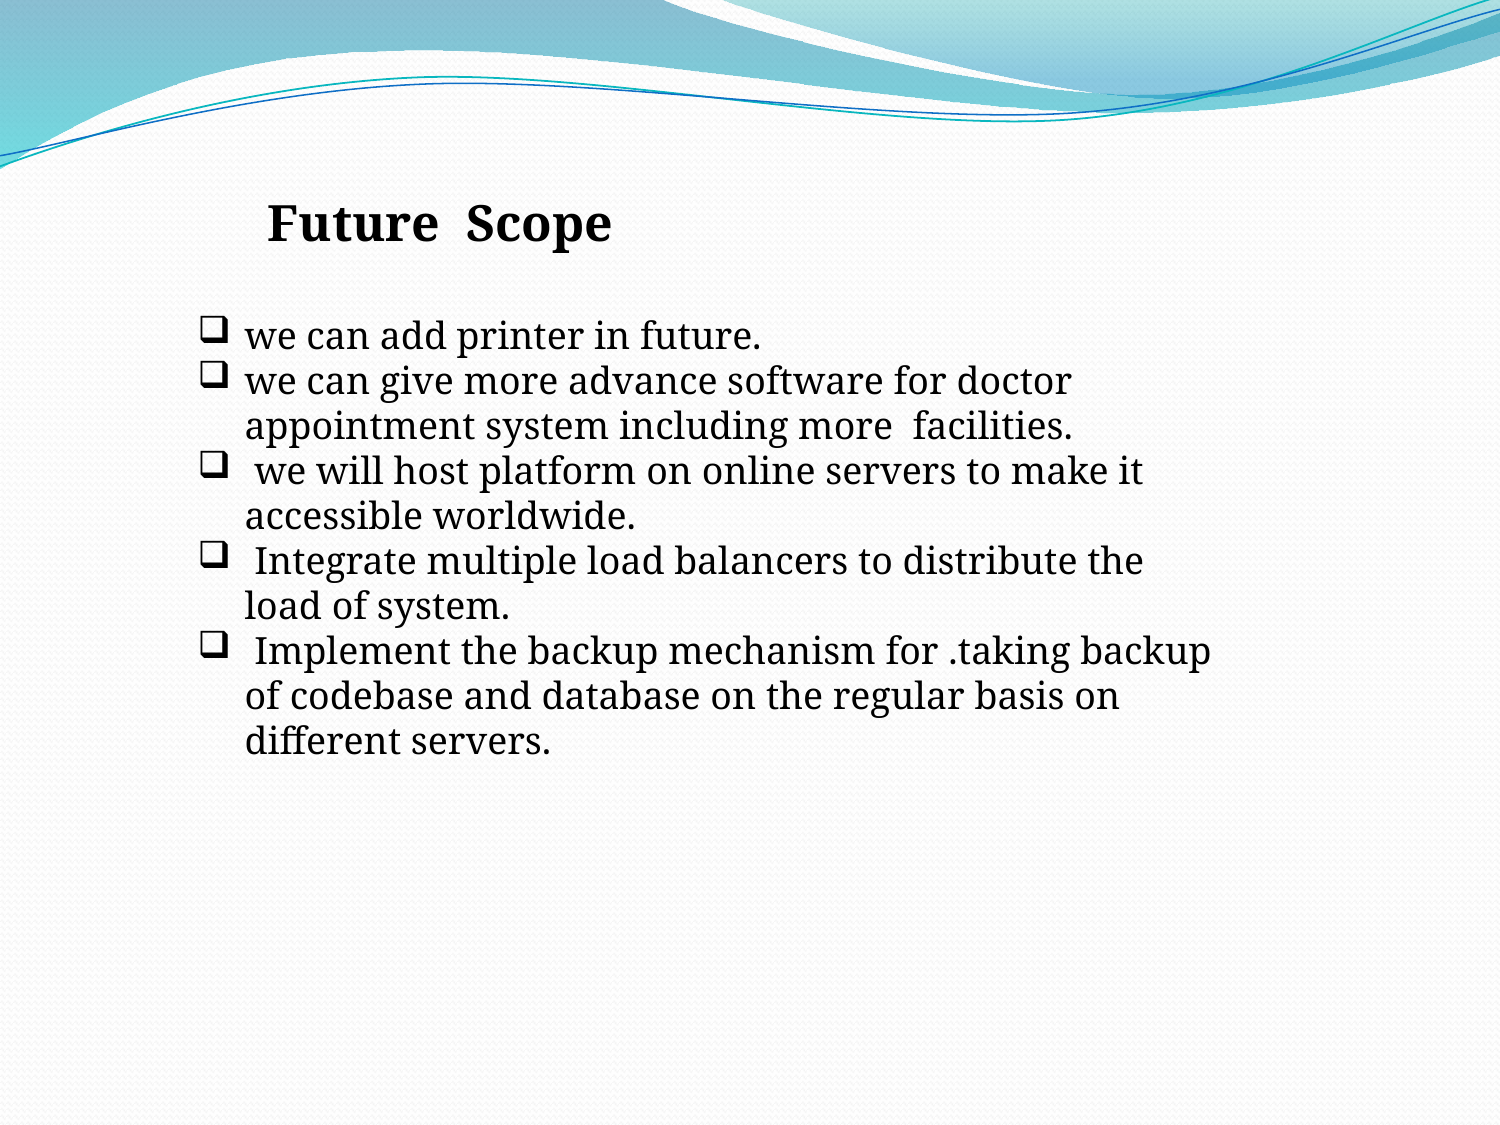

Future  Scope
we can add printer in future.
we can give more advance software for doctor appointment system including more  facilities.
 we will host platform on online servers to make it accessible worldwide.
 Integrate multiple load balancers to distribute the load of system.
 Implement the backup mechanism for .taking backup of codebase and database on the regular basis on different servers.